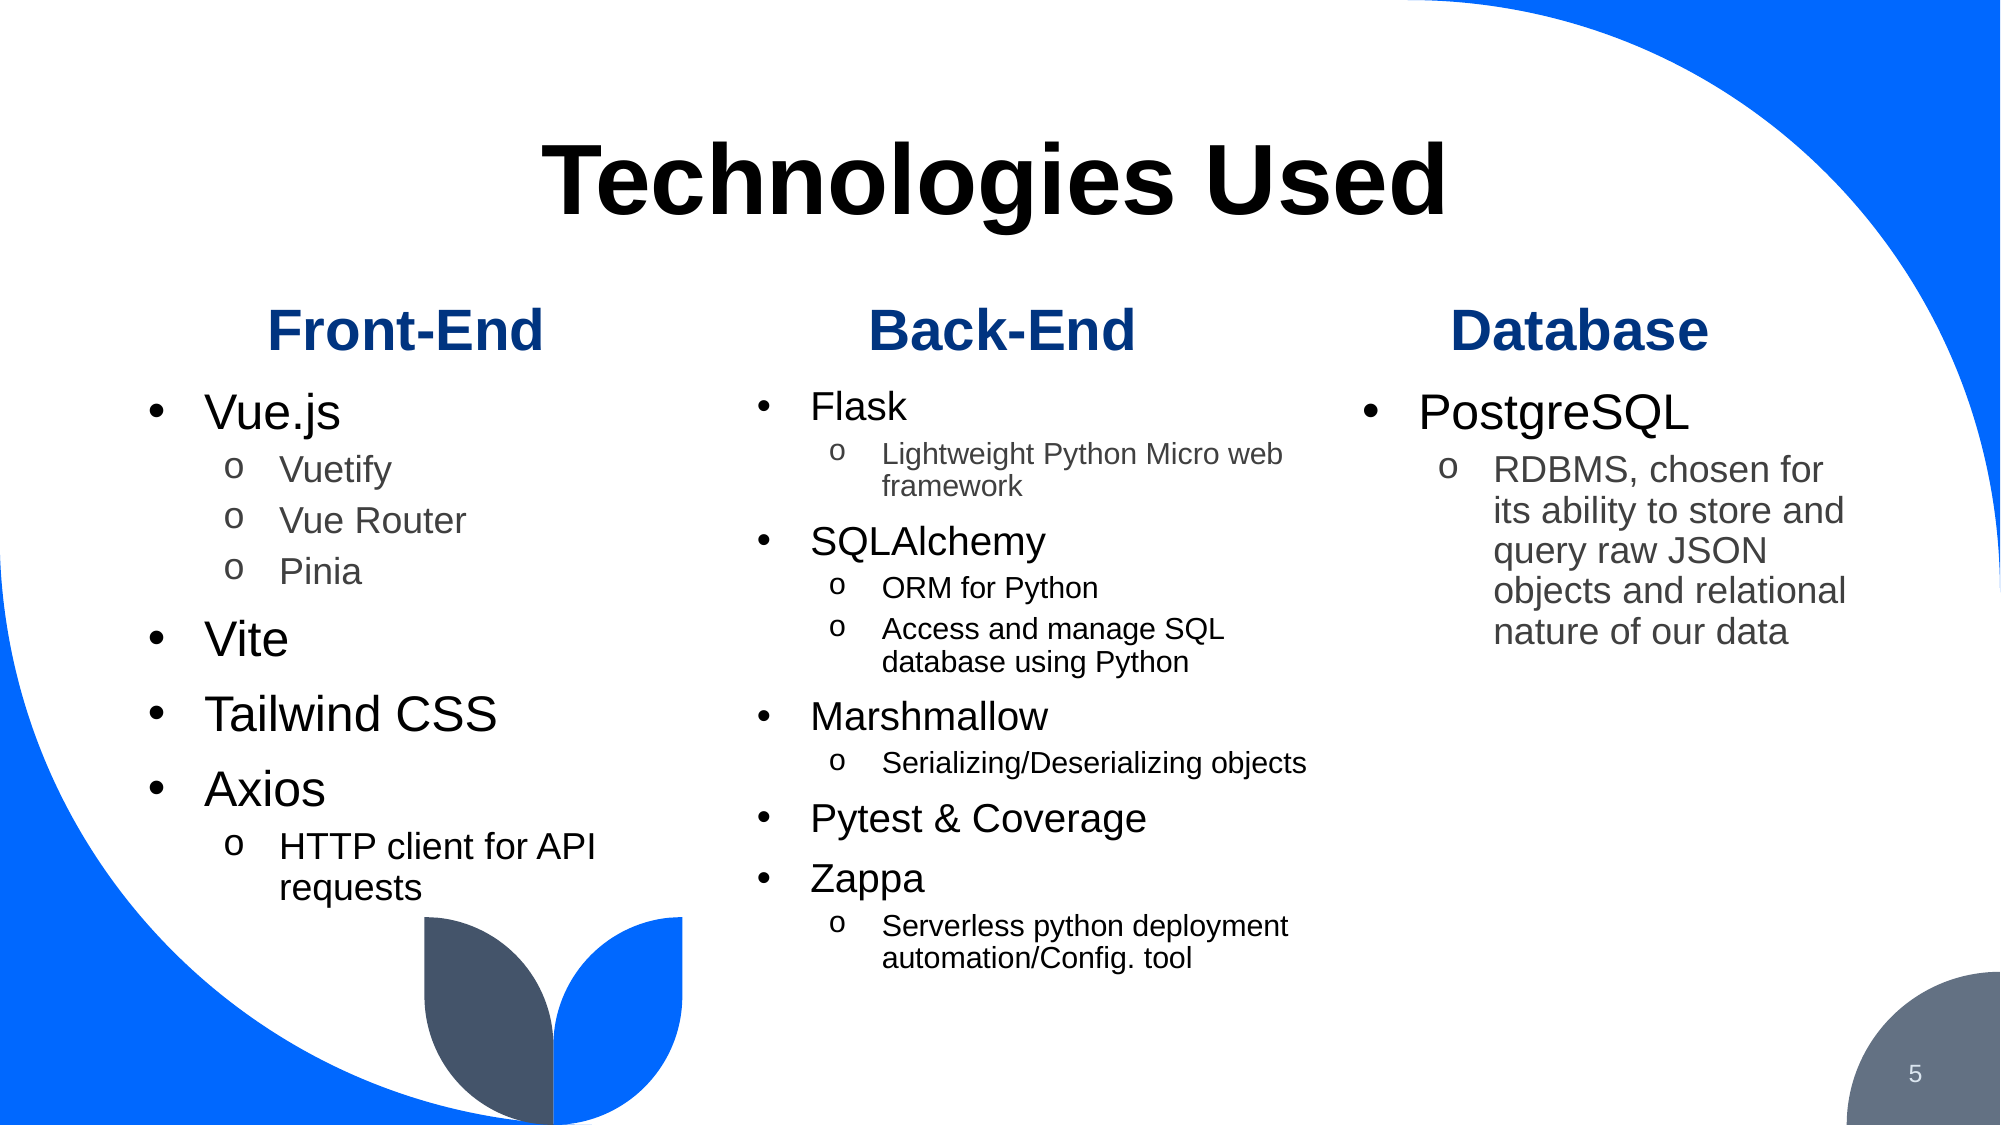

# Technologies Used
Back-End
Database
Front-End
Vue.js
Vuetify
Vue Router
Pinia
Vite
Tailwind CSS
Axios
HTTP client for API requests
Flask
Lightweight Python Micro web framework
SQLAlchemy
ORM for Python
Access and manage SQL database using Python
Marshmallow
Serializing/Deserializing objects
Pytest & Coverage
Zappa
Serverless python deployment automation/Config. tool

PostgreSQL
RDBMS, chosen for its ability to store and query raw JSON objects and relational nature of our data

5